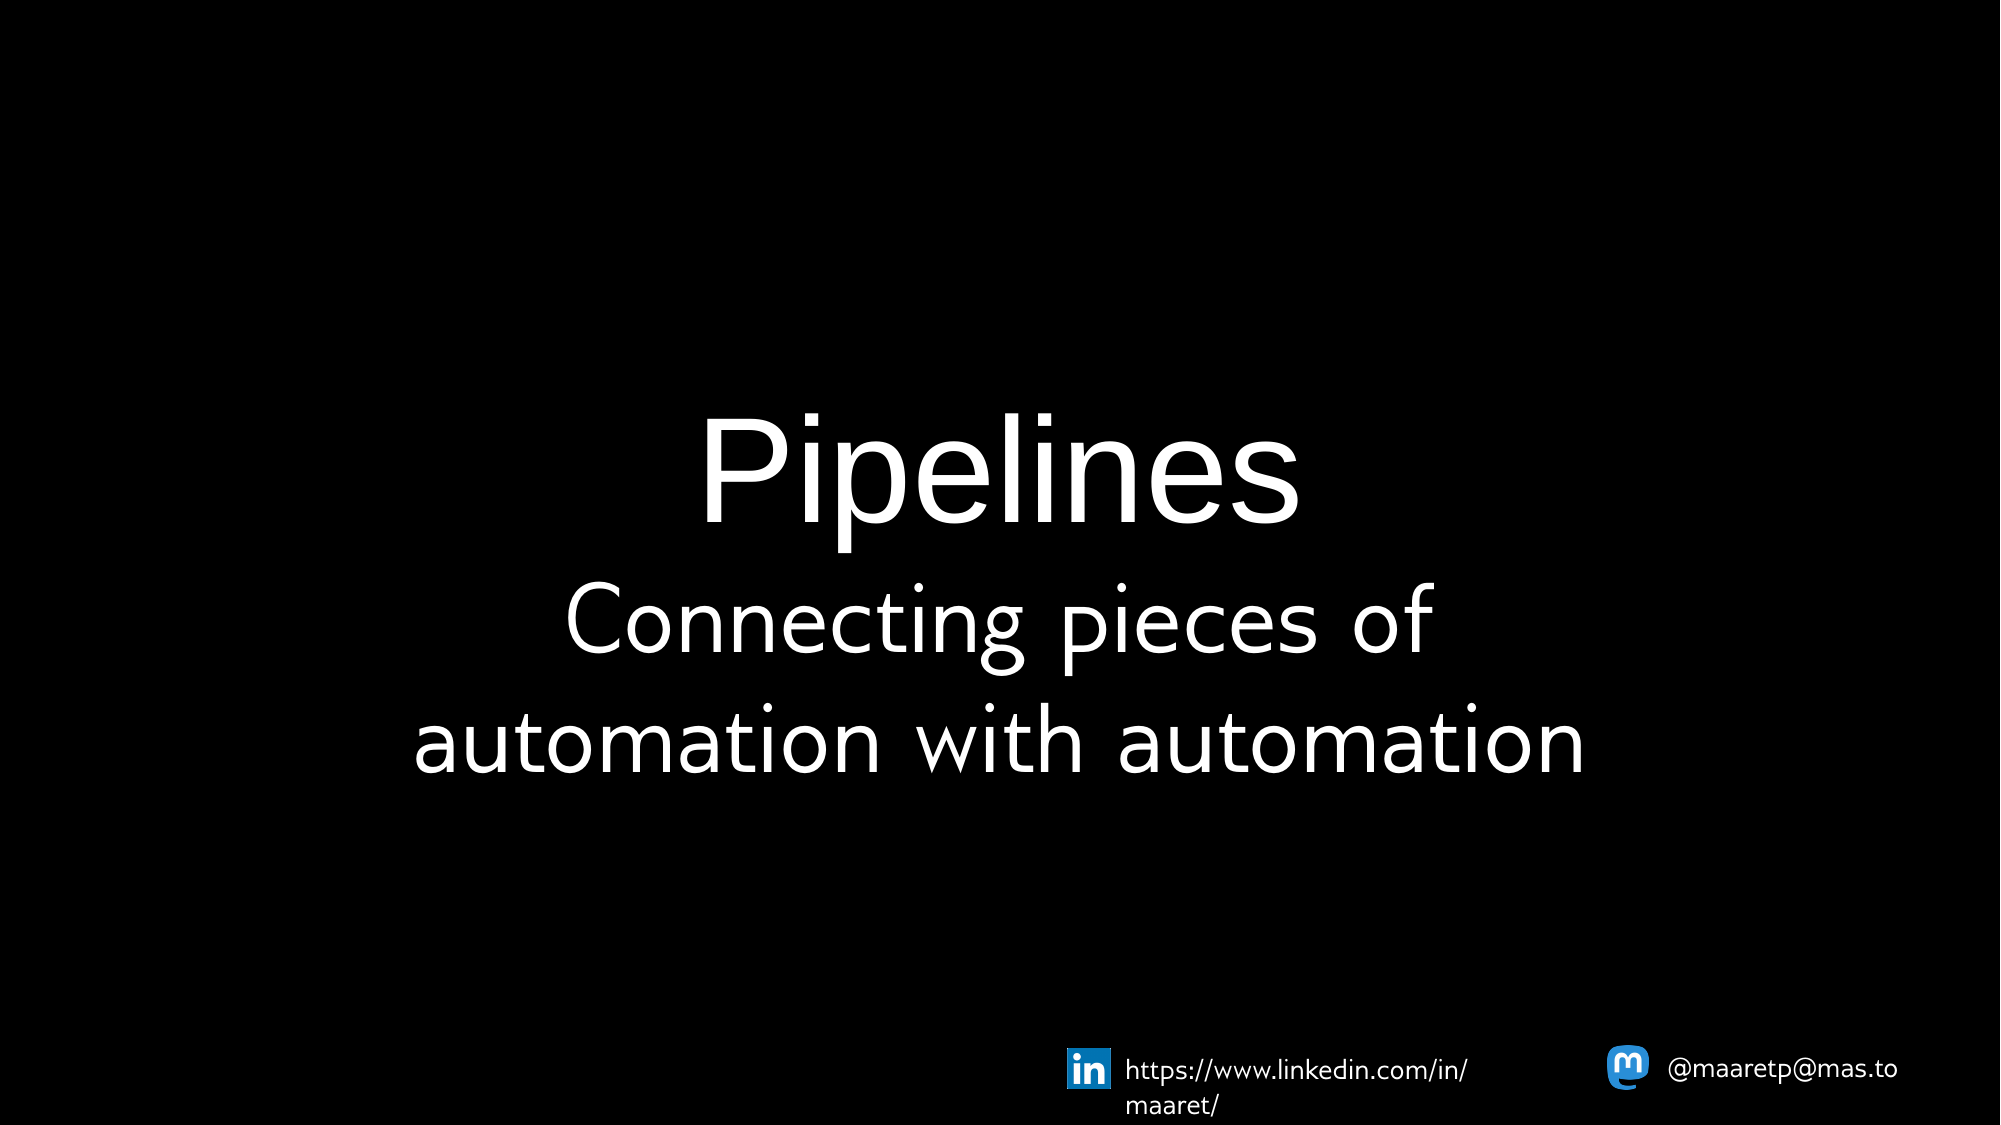

Pipelines
Connecting pieces of automation with automation